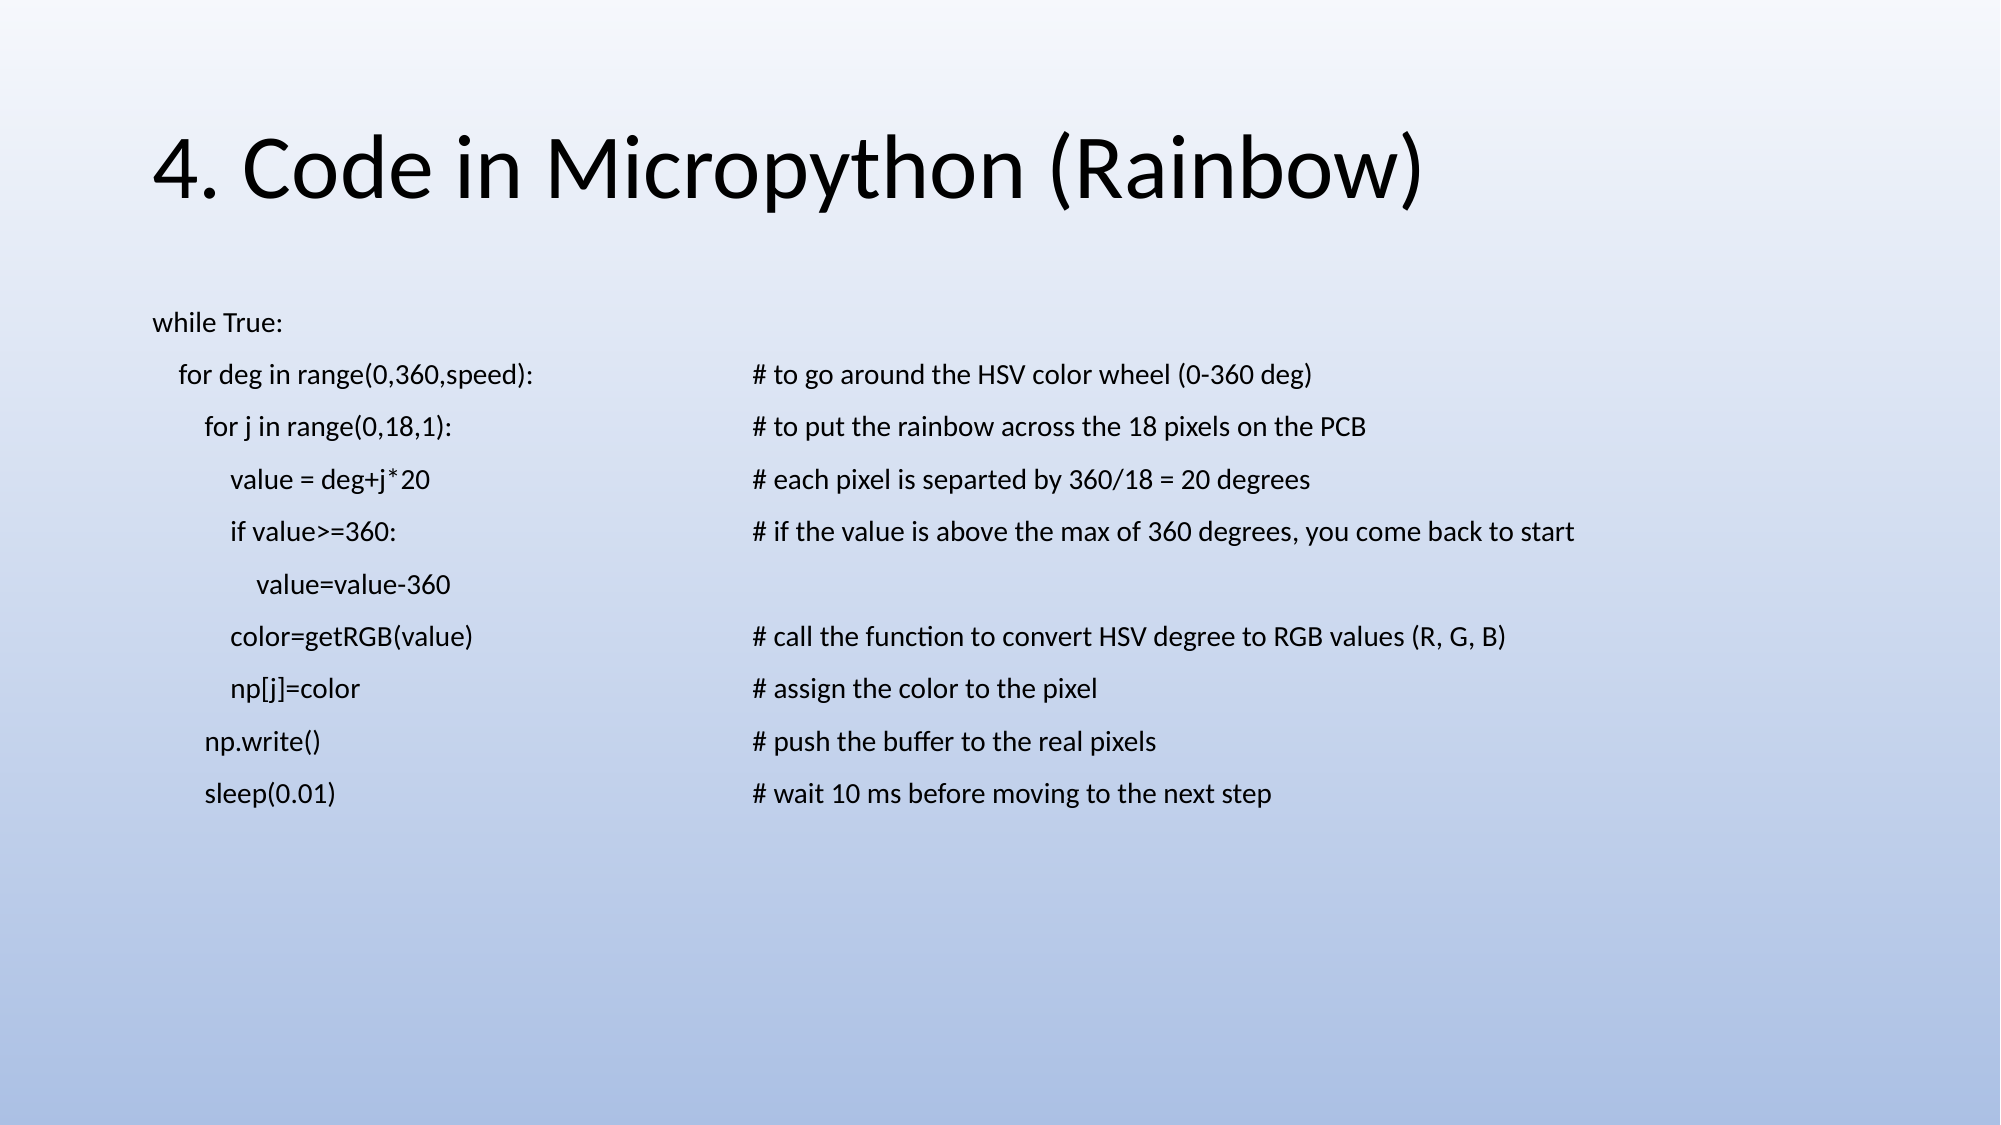

# 4. Code in Micropython (Rainbow)
while True:
    for deg in range(0,360,speed): 		# to go around the HSV color wheel (0-360 deg)
        for j in range(0,18,1):		# to put the rainbow across the 18 pixels on the PCB
            value = deg+j*20			# each pixel is separted by 360/18 = 20 degrees
            if value>=360:			# if the value is above the max of 360 degrees, you come back to start
                value=value-360
            color=getRGB(value)		# call the function to convert HSV degree to RGB values (R, G, B)
            np[j]=color			# assign the color to the pixel
        np.write()			# push the buffer to the real pixels
        sleep(0.01) 			# wait 10 ms before moving to the next step